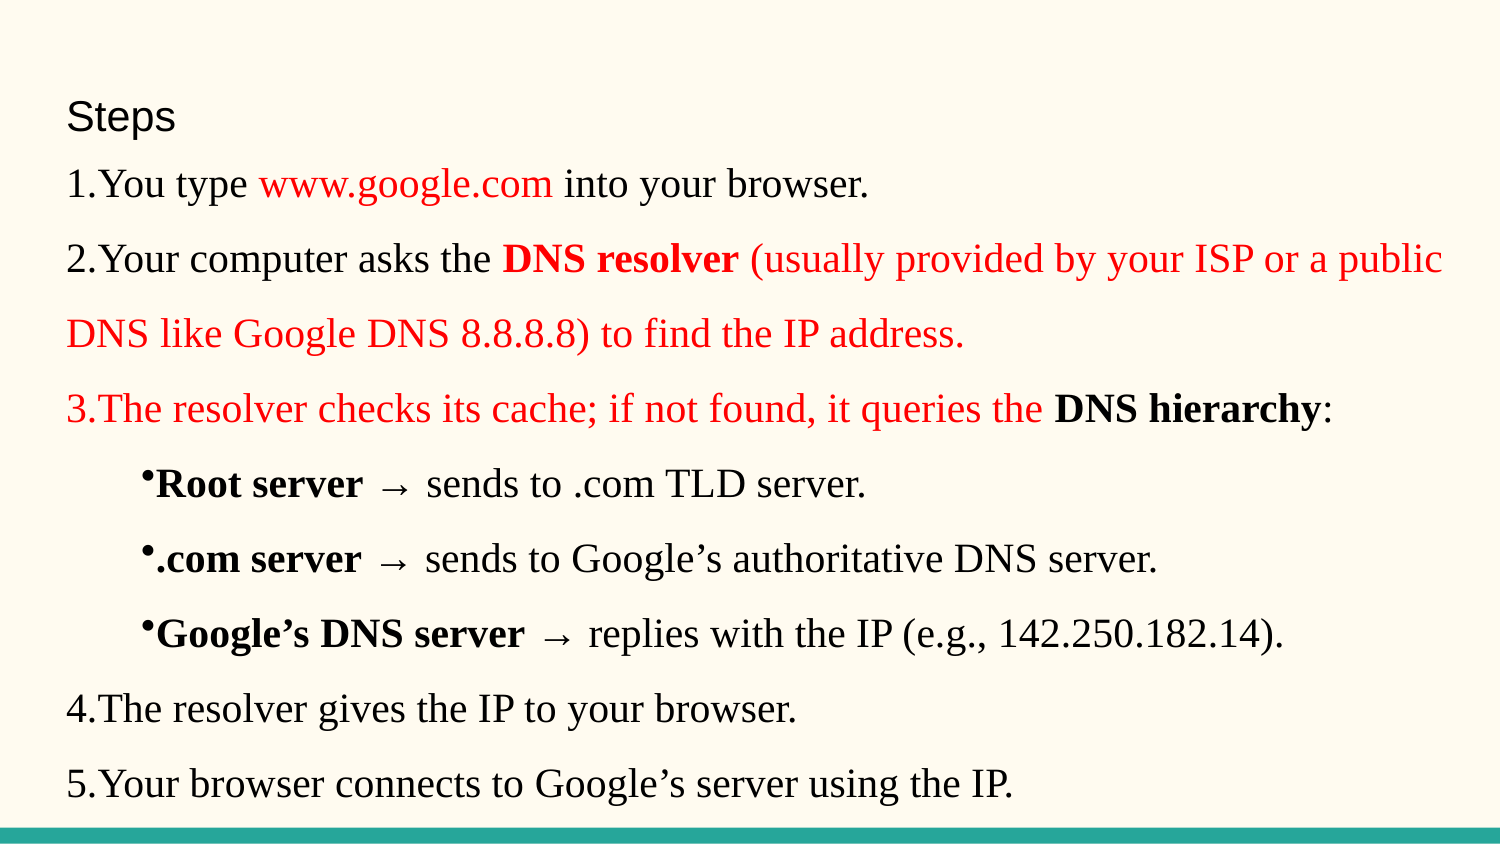

# Steps

You type www.google.com into your browser.
Your computer asks the DNS resolver (usually provided by your ISP or a public DNS like Google DNS 8.8.8.8) to find the IP address.
The resolver checks its cache; if not found, it queries the DNS hierarchy:
Root server → sends to .com TLD server.
.com server → sends to Google’s authoritative DNS server.
Google’s DNS server → replies with the IP (e.g., 142.250.182.14).
The resolver gives the IP to your browser.
Your browser connects to Google’s server using the IP.